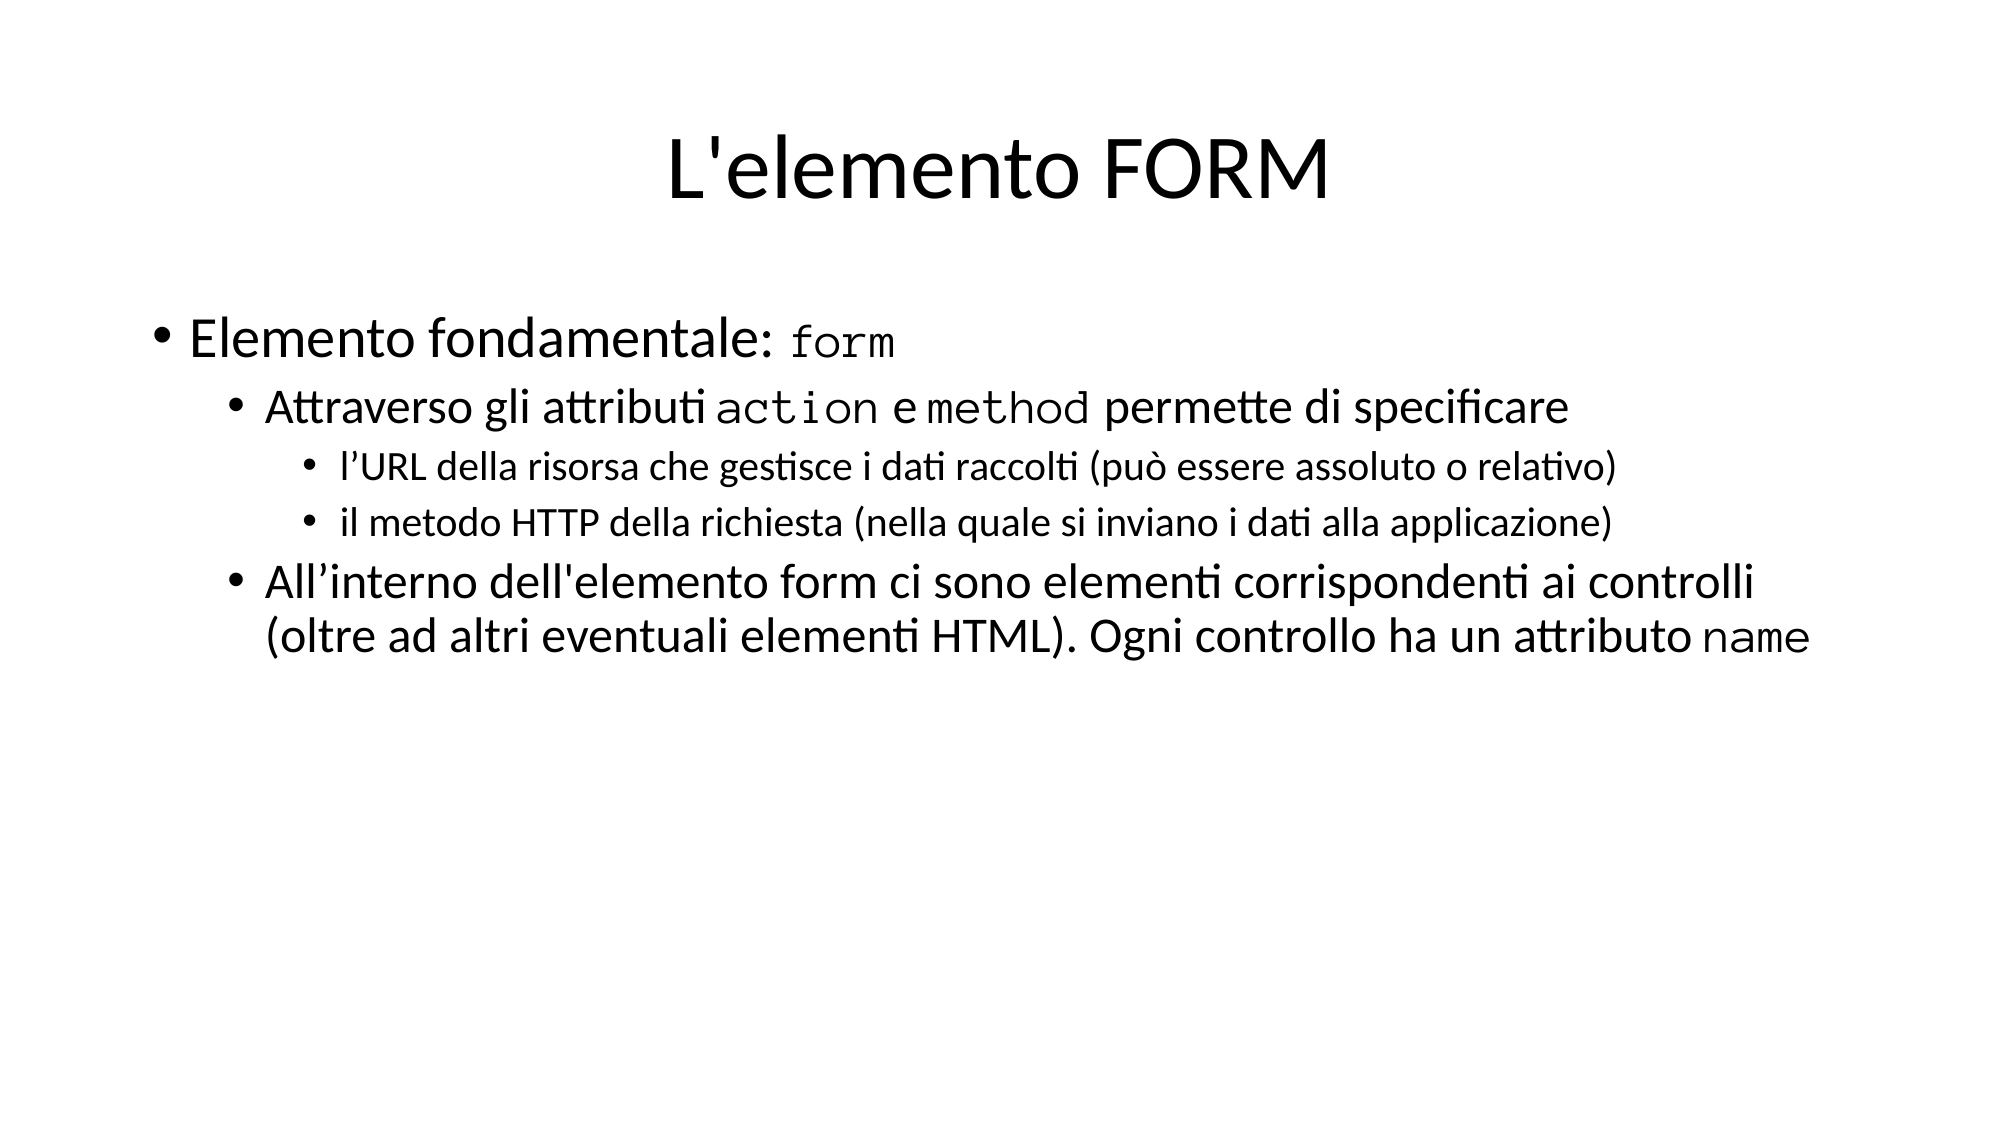

# L'elemento FORM
Elemento fondamentale: form
Attraverso gli attributi action e method permette di specificare
l’URL della risorsa che gestisce i dati raccolti (può essere assoluto o relativo)
il metodo HTTP della richiesta (nella quale si inviano i dati alla applicazione)
All’interno dell'elemento form ci sono elementi corrispondenti ai controlli (oltre ad altri eventuali elementi HTML). Ogni controllo ha un attributo name